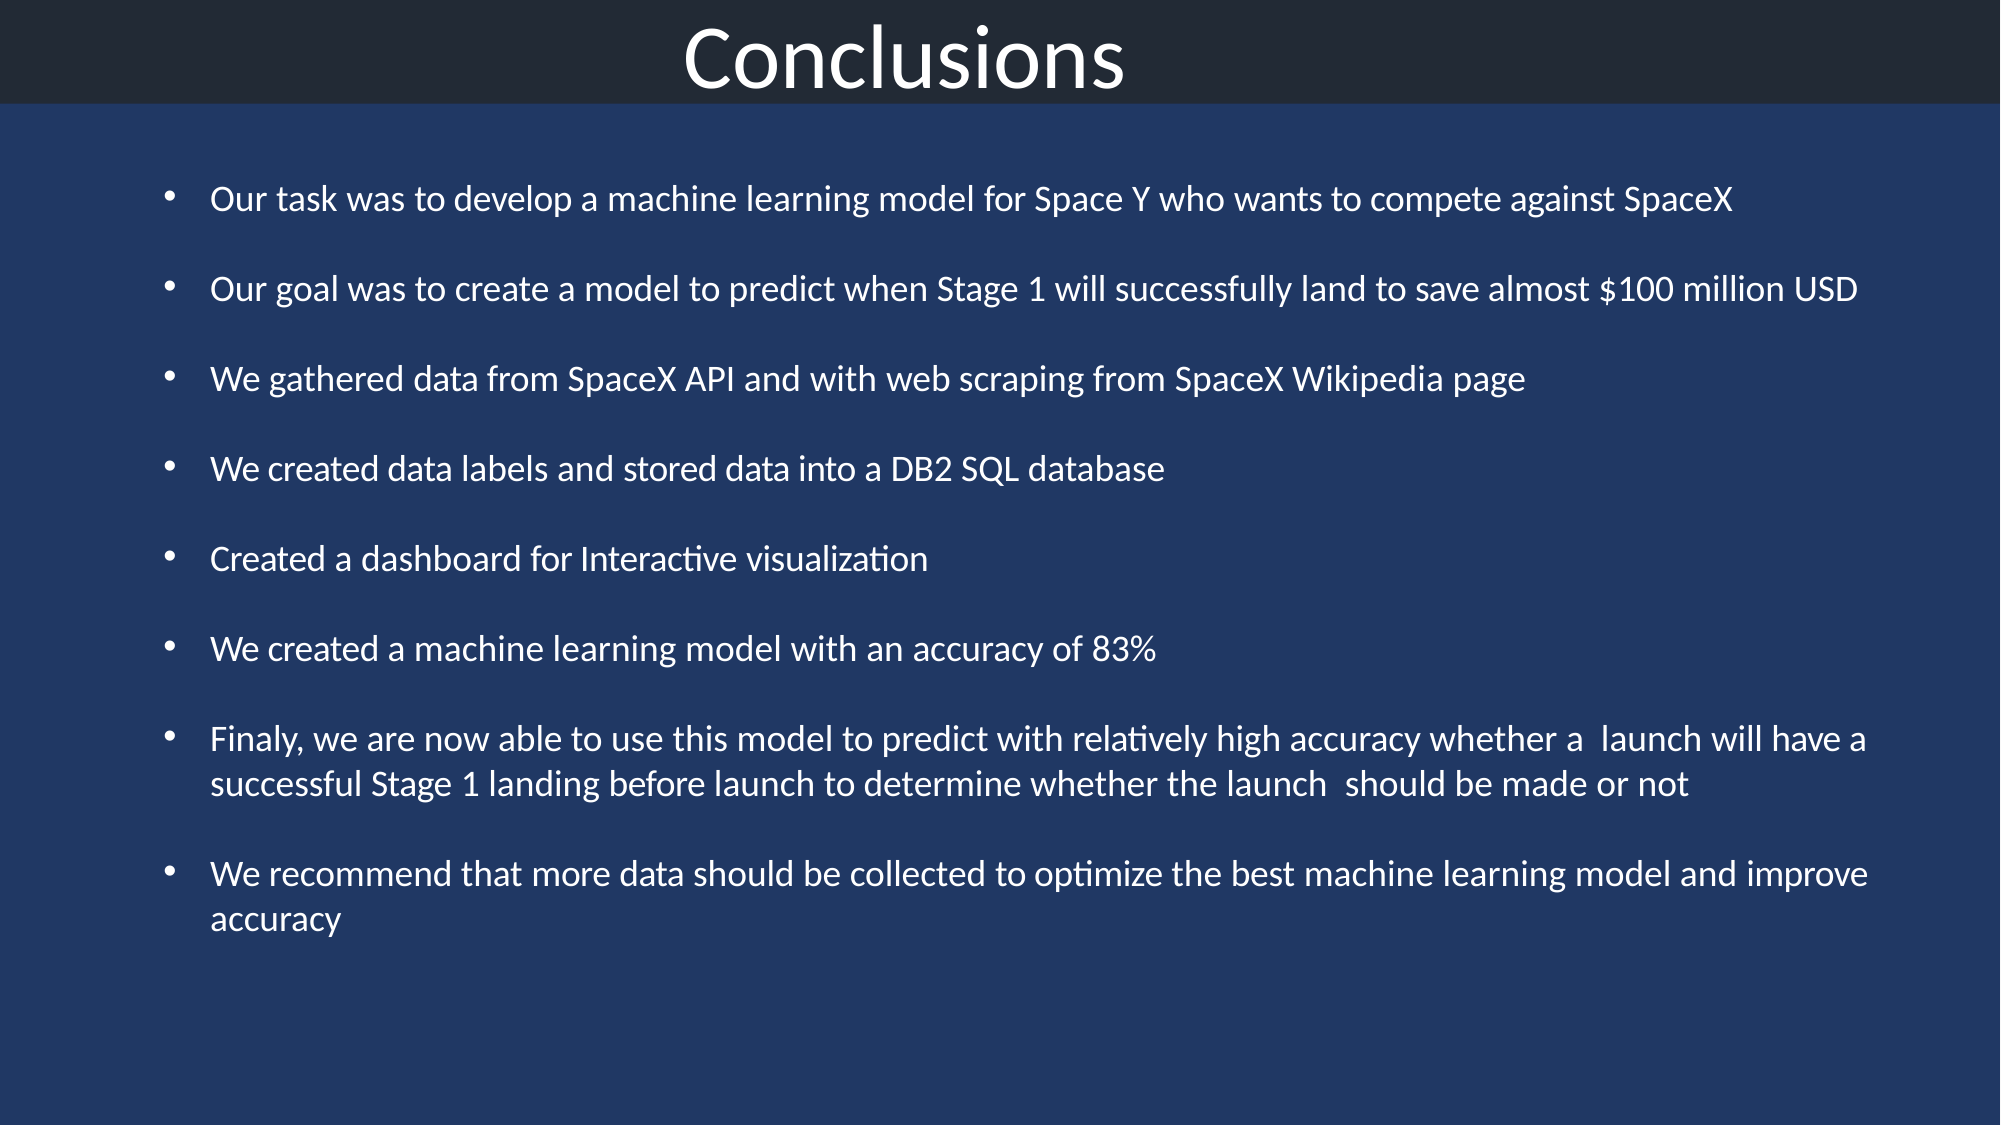

Conclusions
Conclusions
Our task was to develop a machine learning model for Space Y who wants to compete against SpaceX

Our goal was to create a model to predict when Stage 1 will successfully land to save almost $100 million USD

We gathered data from SpaceX API and with web scraping from SpaceX Wikipedia page

We created data labels and stored data into a DB2 SQL database

Created a dashboard for Interactive visualization

We created a machine learning model with an accuracy of 83%

Finaly, we are now able to use this model to predict with relatively high accuracy whether a  launch will have a successful Stage 1 landing before launch to determine whether the launch  should be made or not

We recommend that more data should be collected to optimize the best machine learning model and improve accuracy
Point 1
Point 2
Point 3
Point 4
…
46